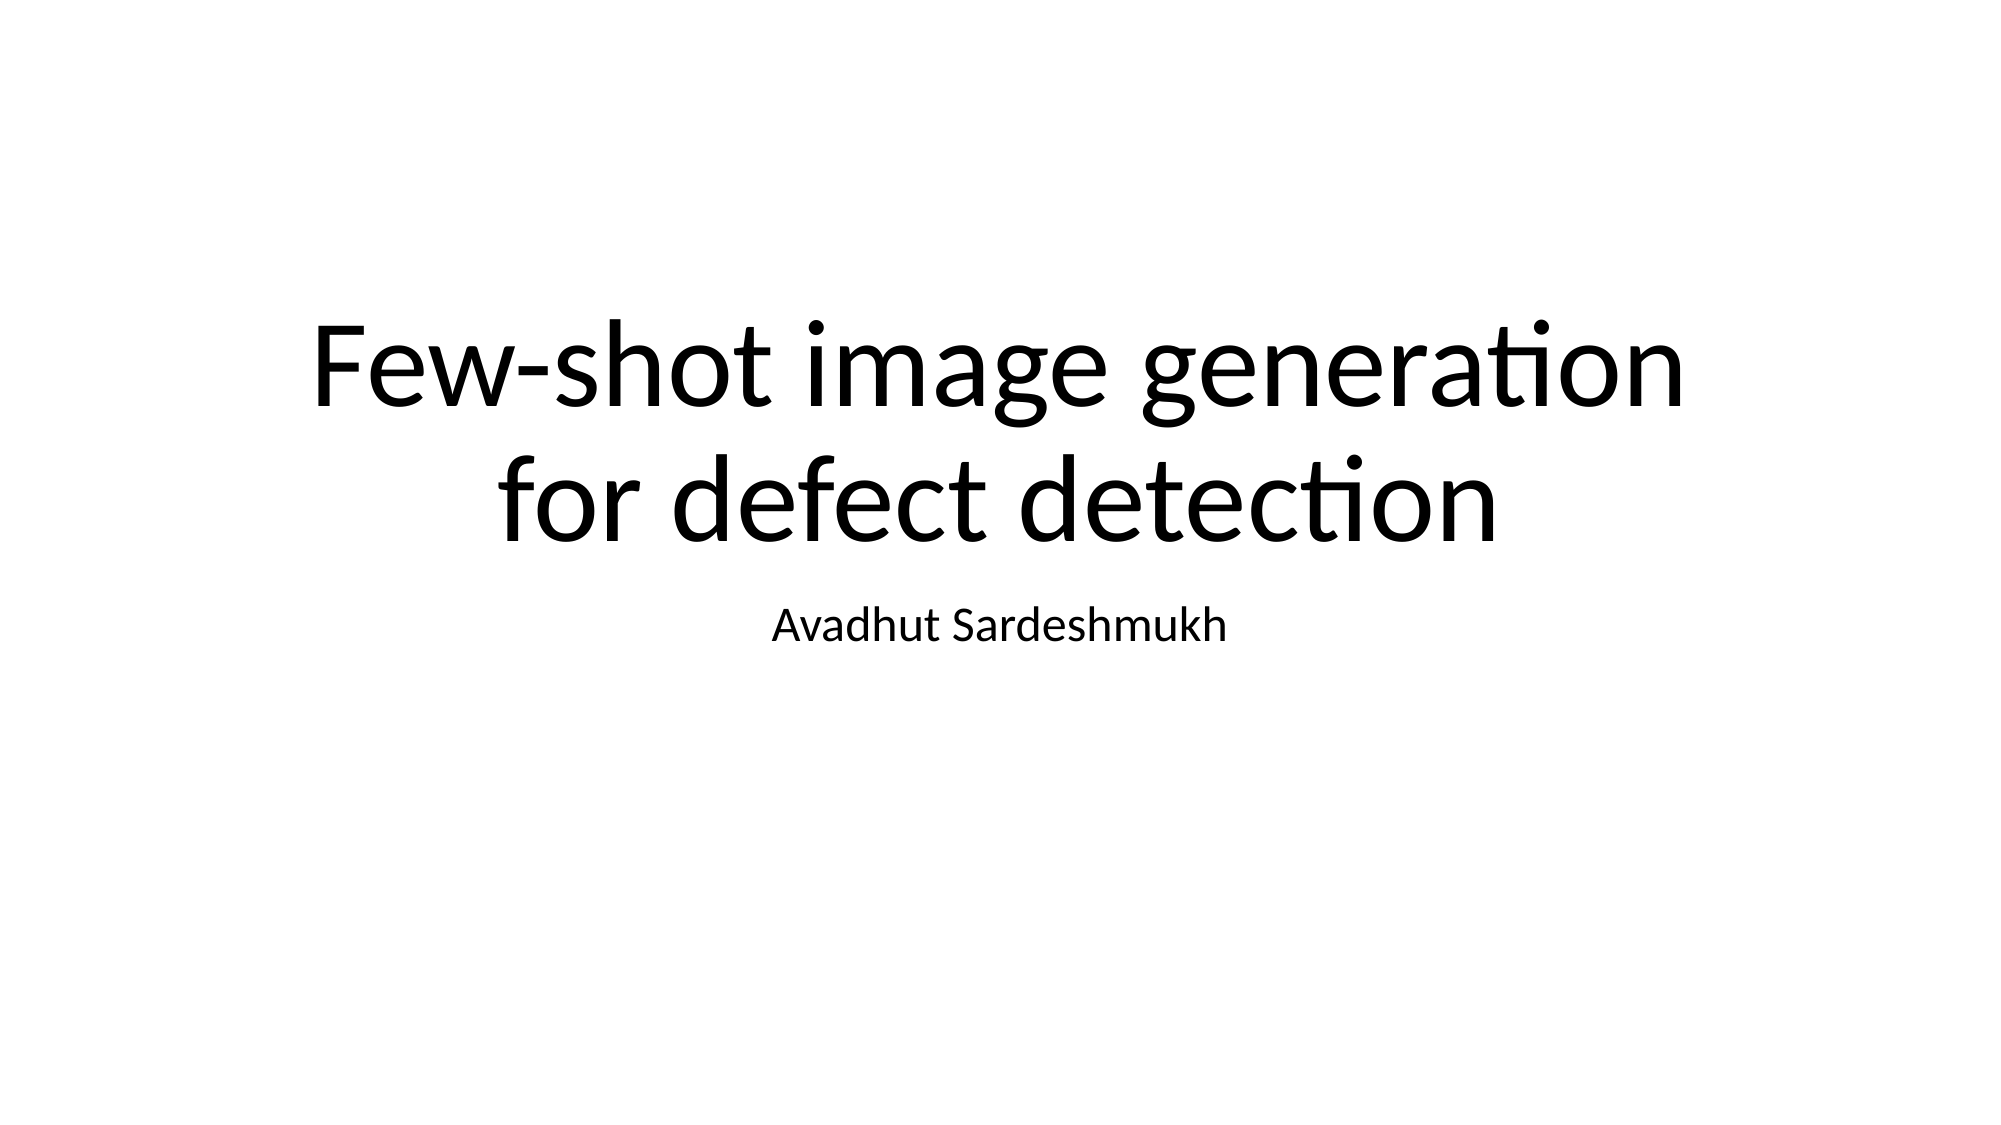

# Few-shot image generation for defect detection
Avadhut Sardeshmukh